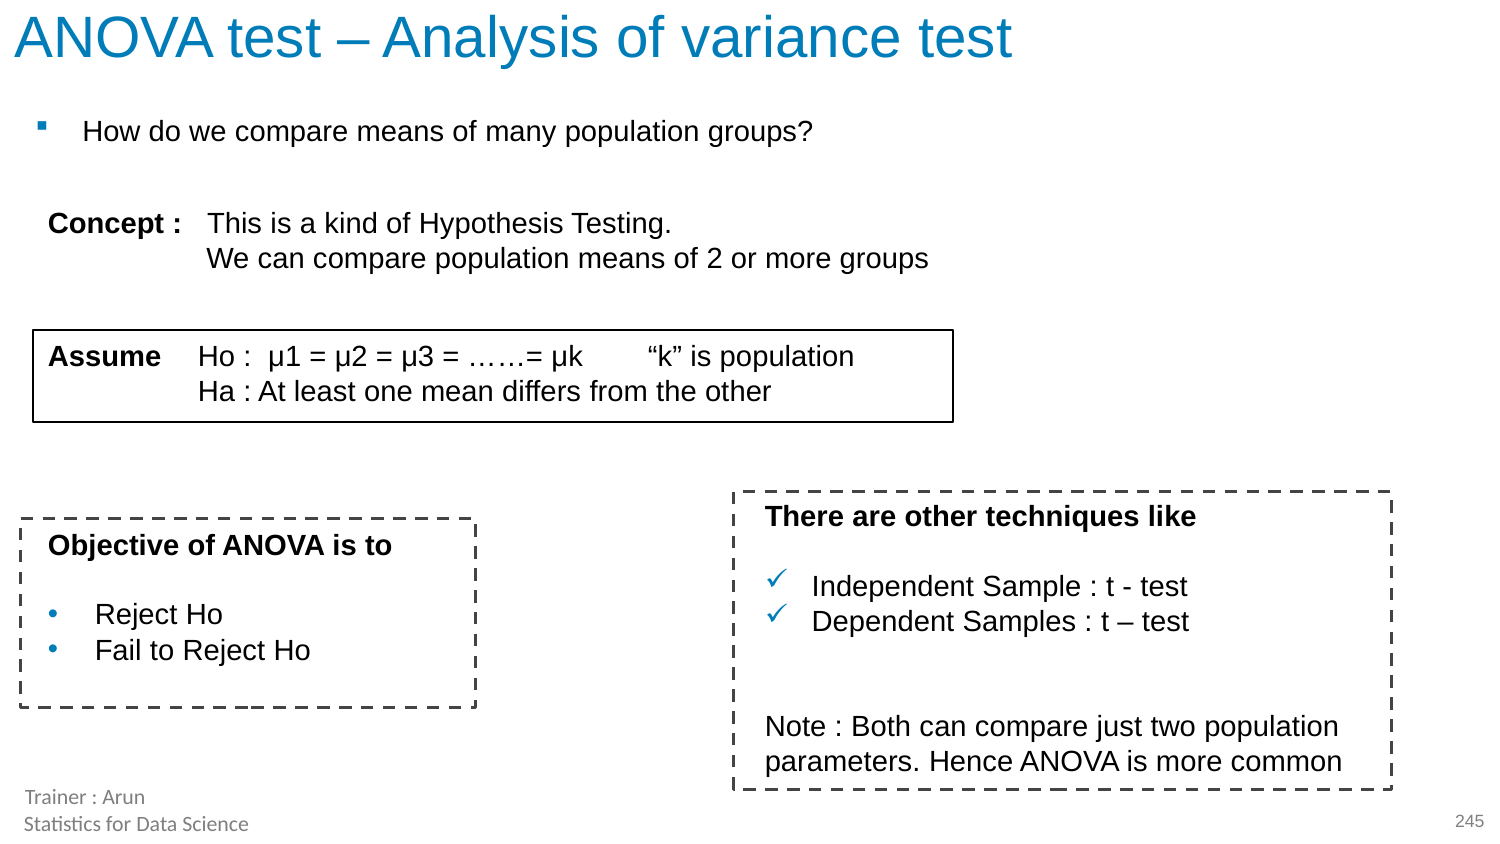

# ANOVA test – Analysis of variance test
How do we compare means of many population groups?
Concept :   This is a kind of Hypothesis Testing.
	 We can compare population means of 2 or more groups
Assume 	Ho :  μ1 = μ2 = μ3 = ……= μk	“k” is population
	Ha : At least one mean differs from the other

There are other techniques like

Independent Sample : t - test
Dependent Samples : t – test

Note : Both can compare just two population parameters. Hence ANOVA is more common

Objective of ANOVA is to

Reject Ho
Fail to Reject Ho